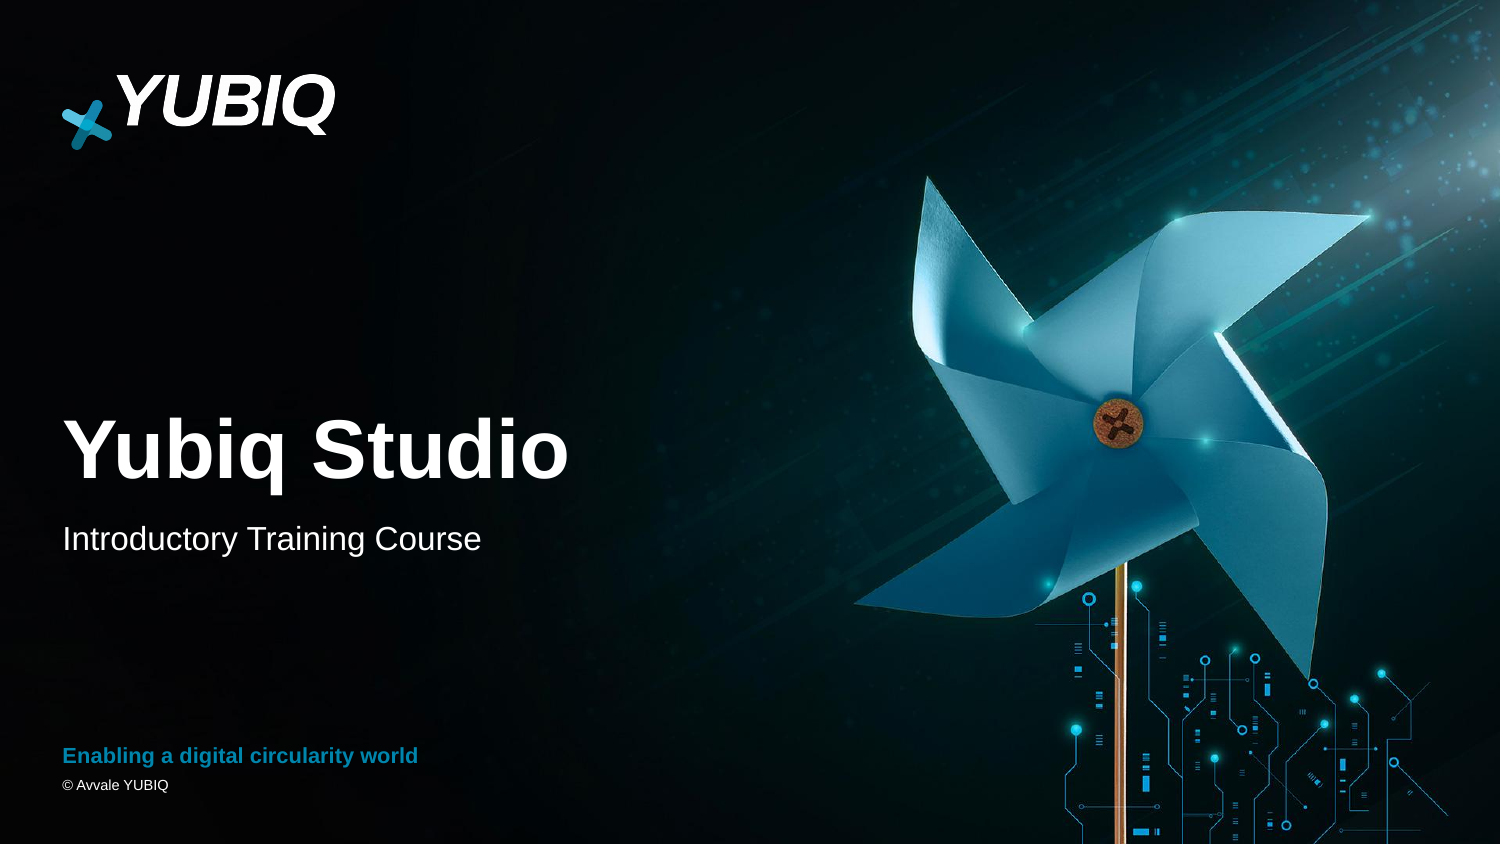

# Yubiq Studio
Introductory Training Course
Enabling a digital circularity world